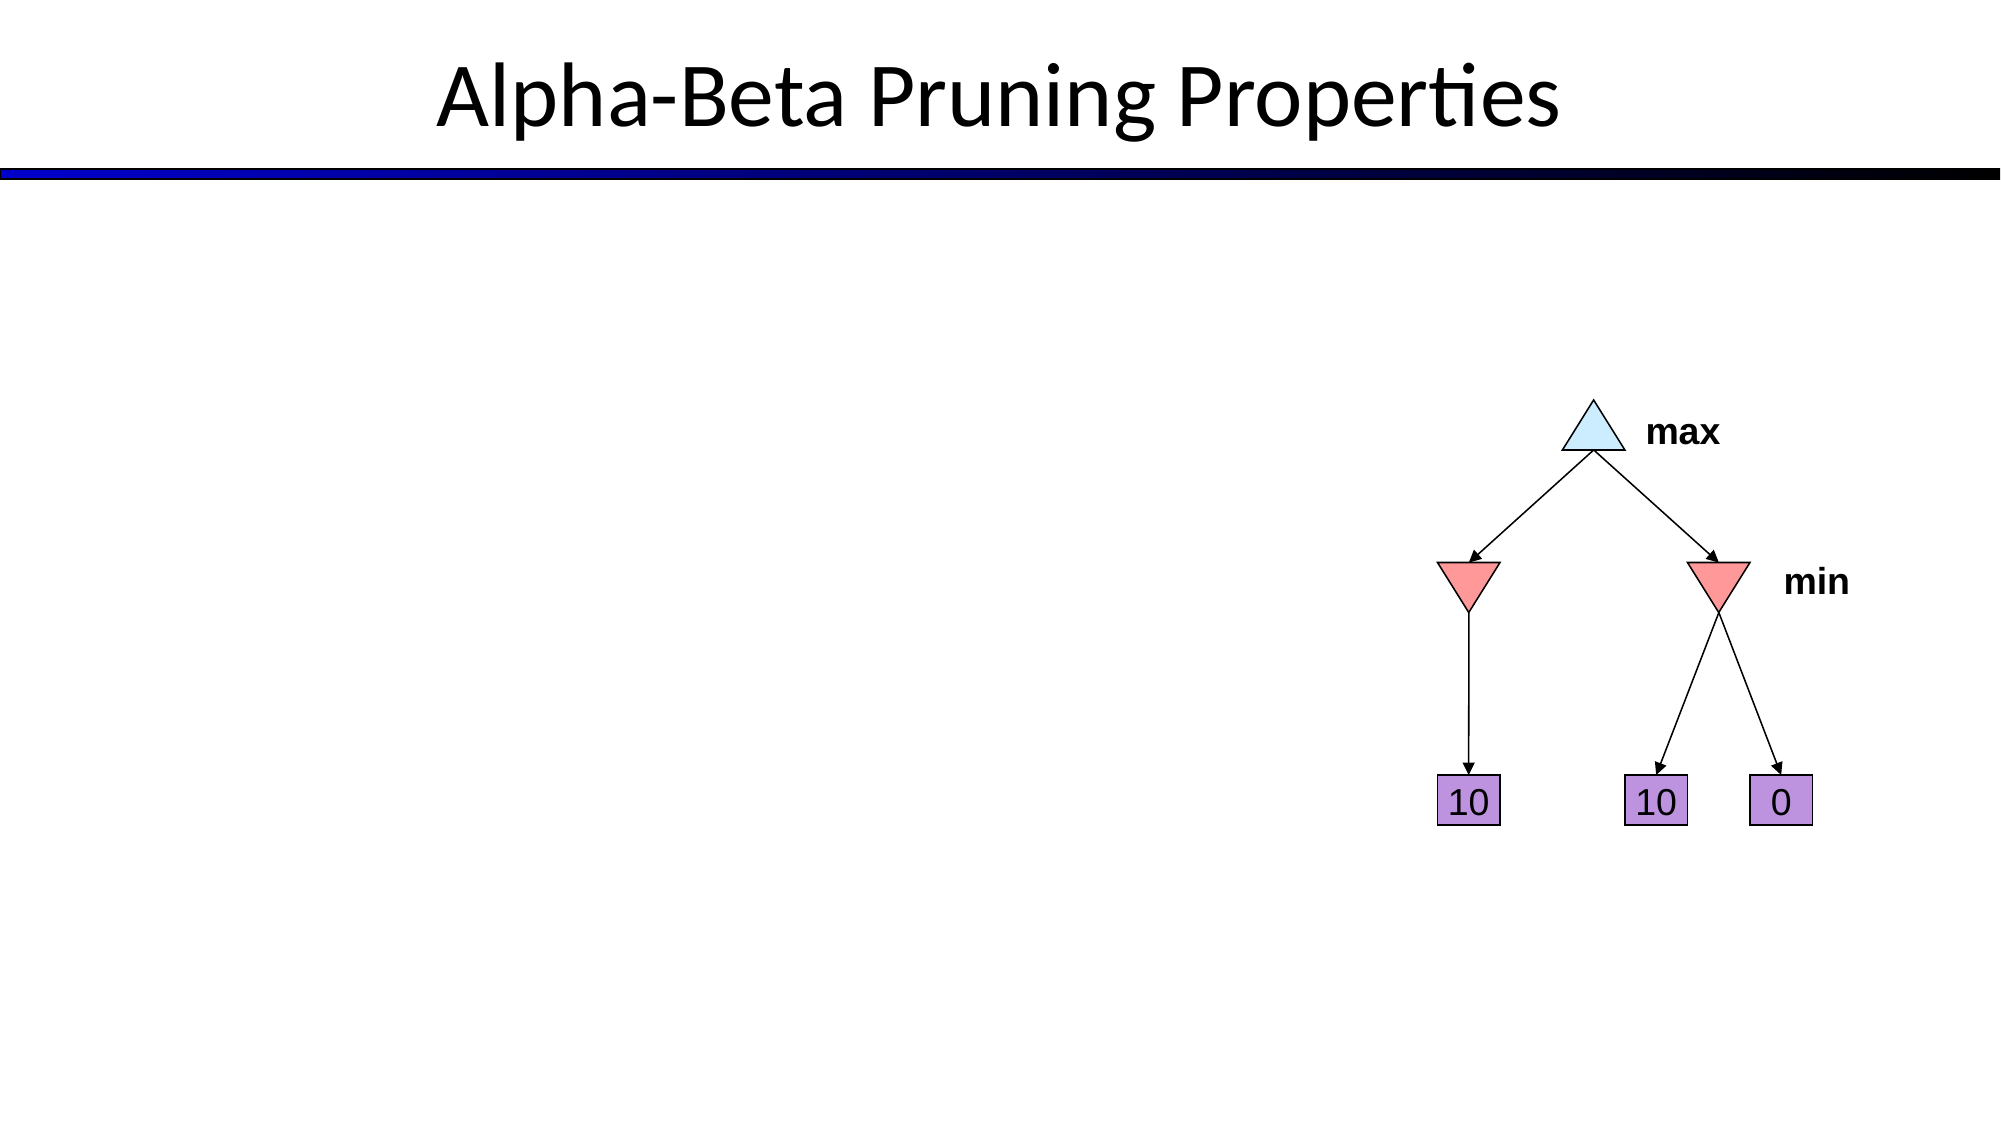

# Alpha-Beta Pruning Properties

max
min

10
10
0